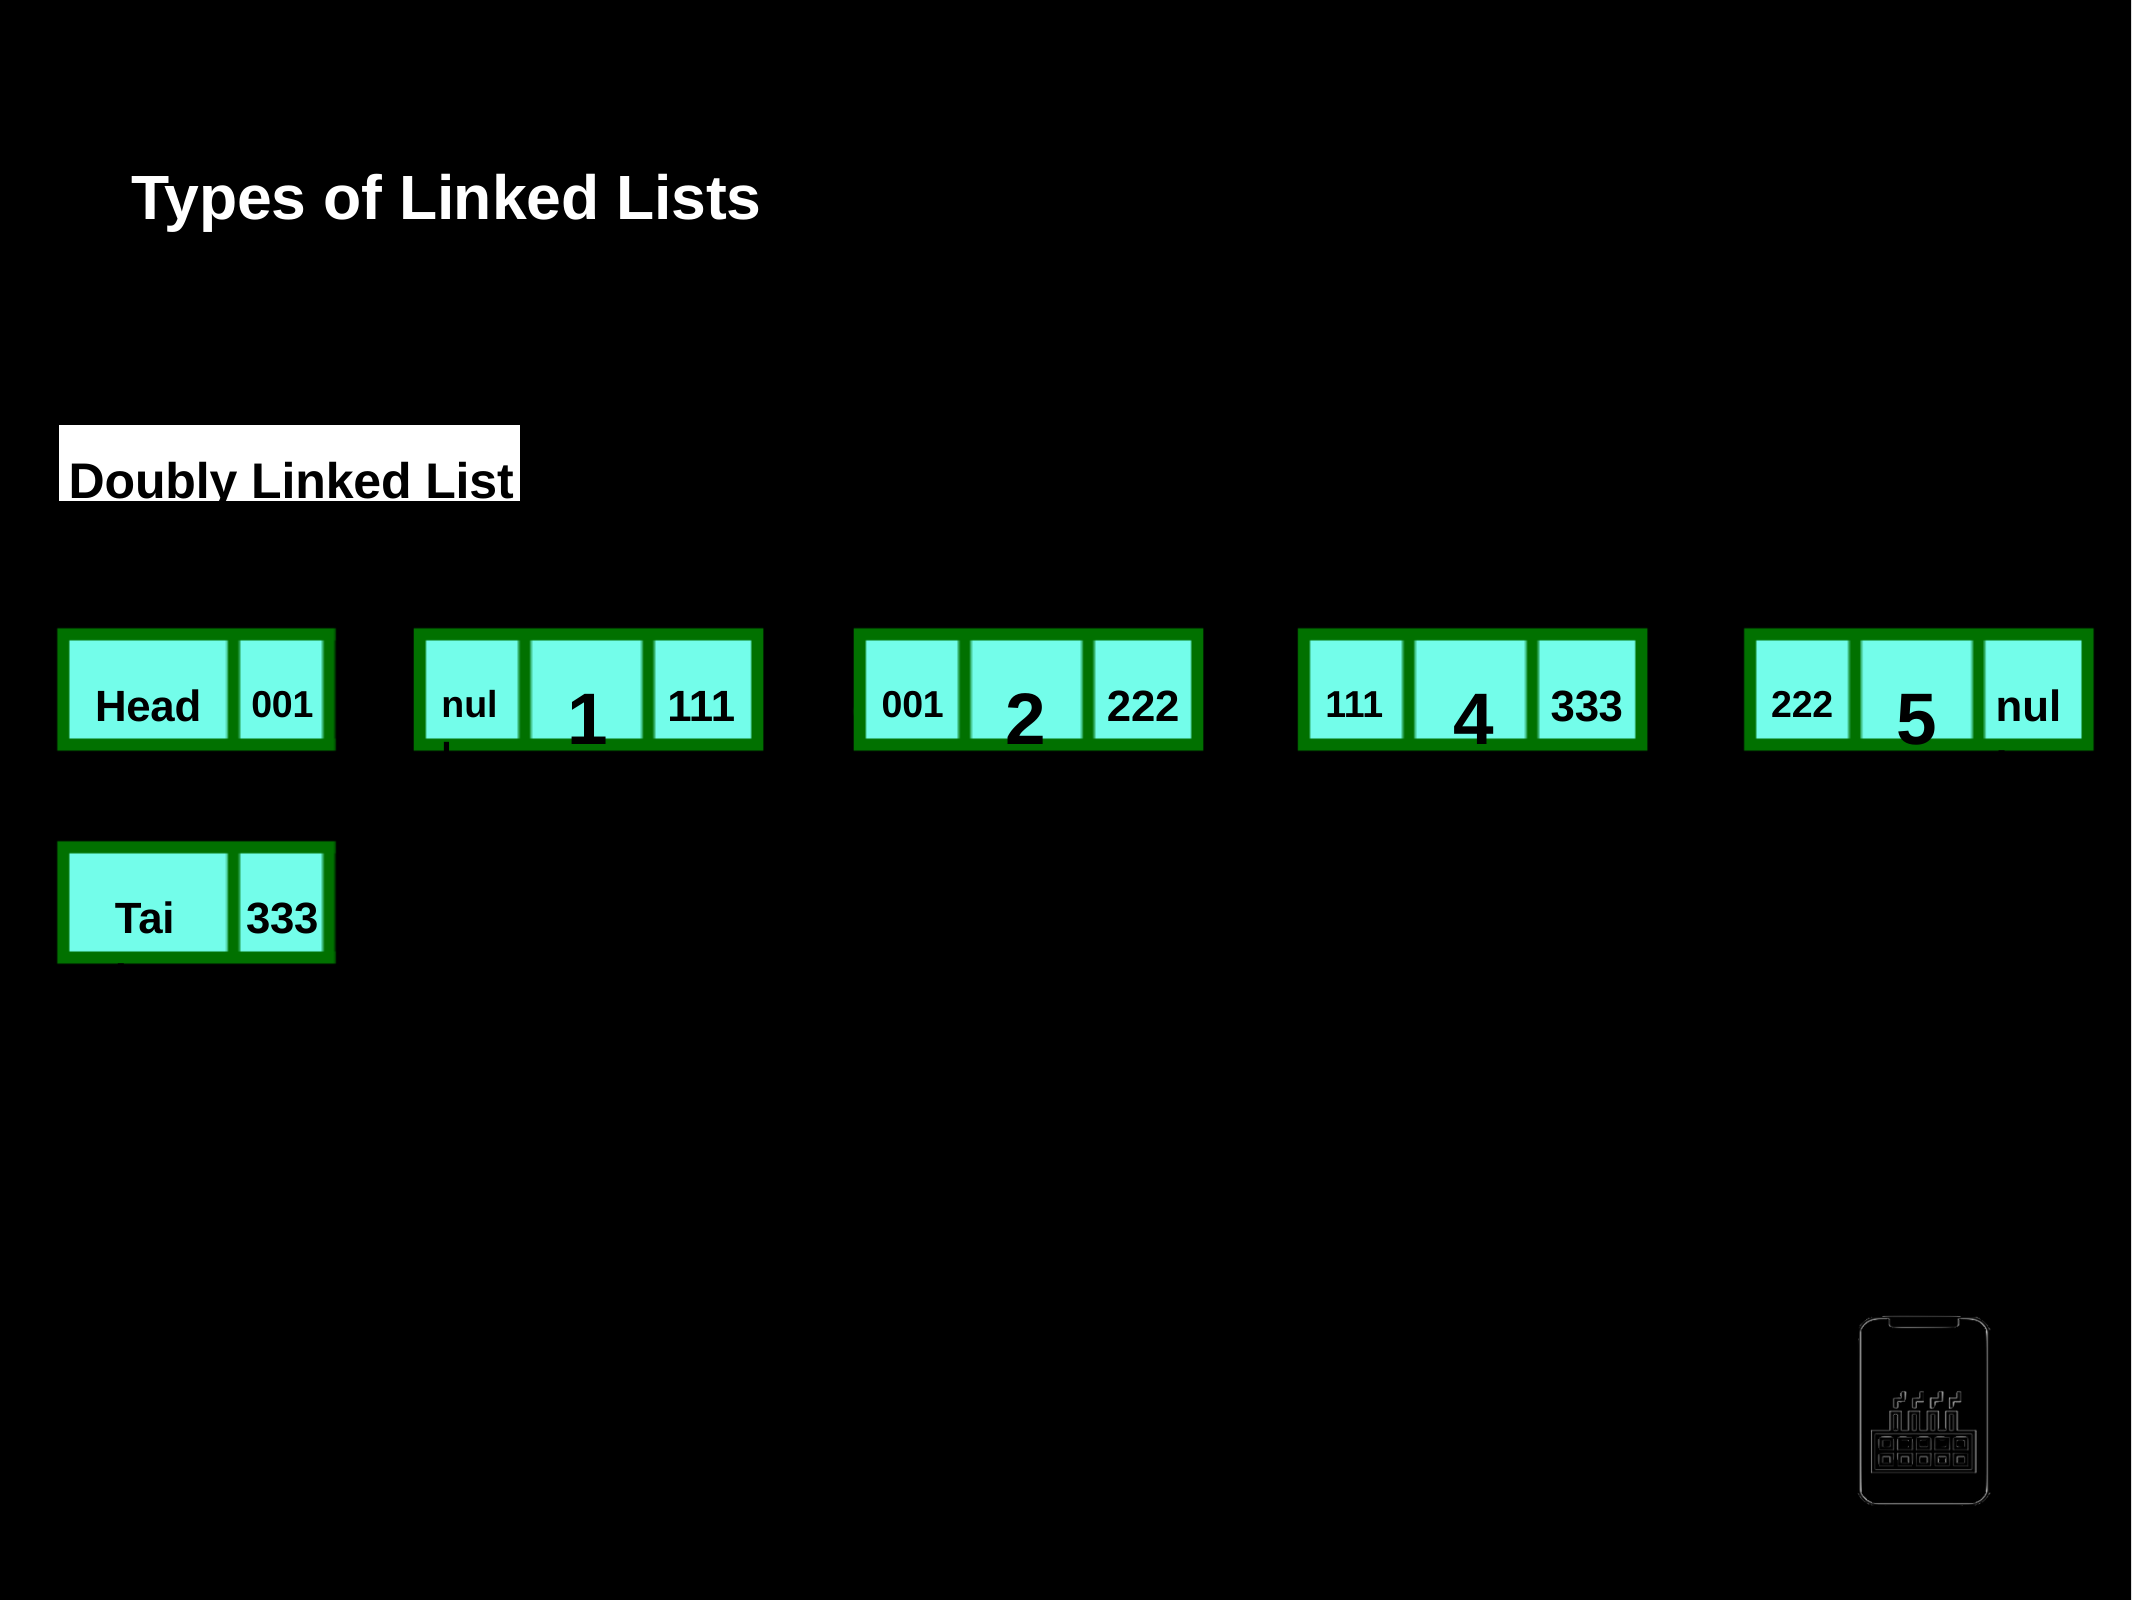

Types of Linked Lists

Doubly Linked List

1
2
111
4
222
5
Head
111
222
333
null
001
null
001
111
222
001
333
Tail
333

AppMillers
www.appmillers.com